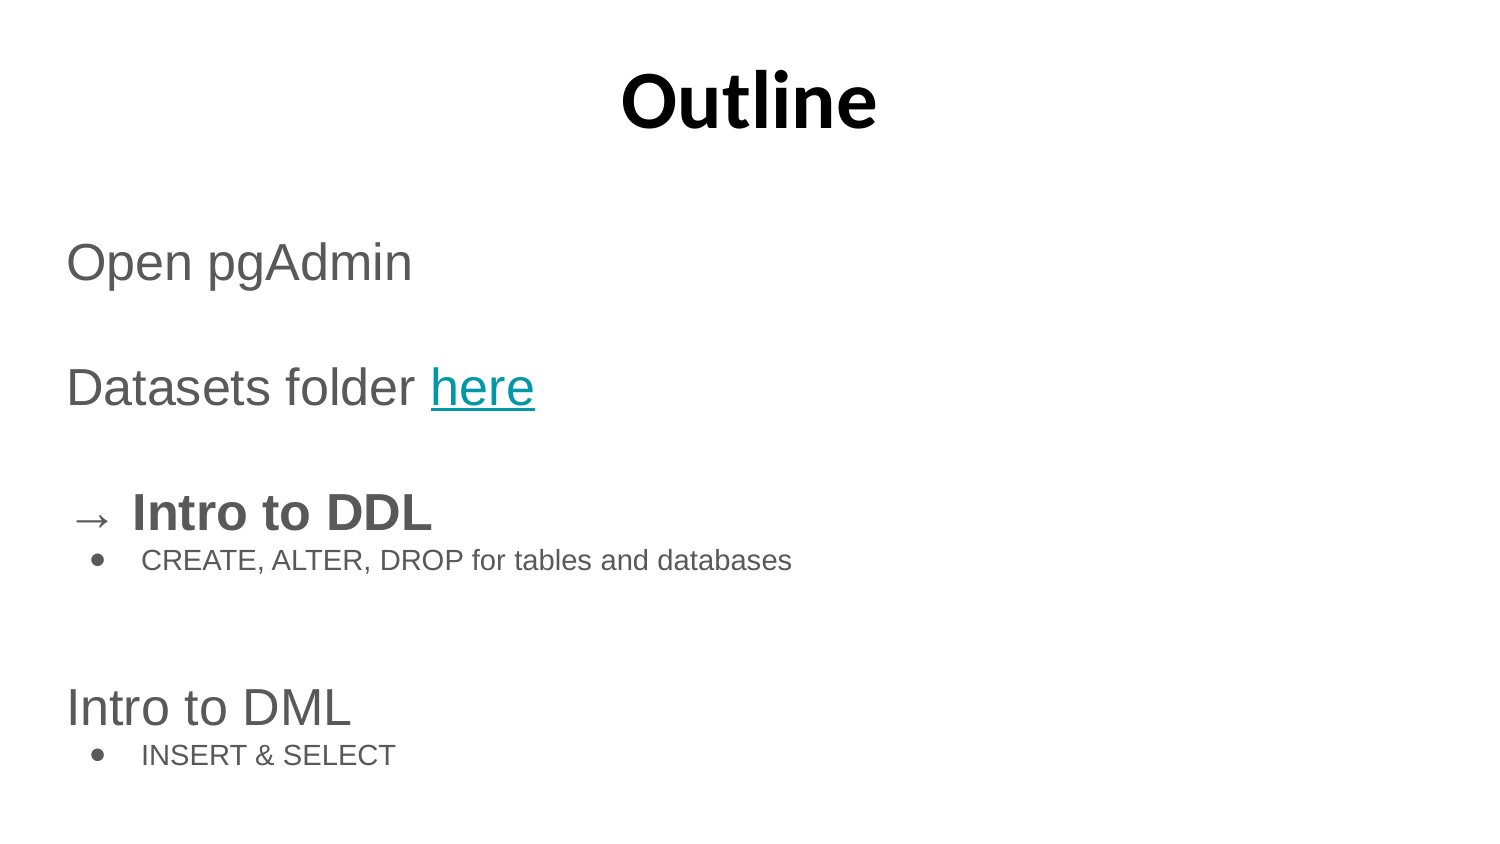

# Outline
Open pgAdmin

Datasets folder here

→ Intro to DDL
CREATE, ALTER, DROP for tables and databases

Intro to DML
INSERT & SELECT